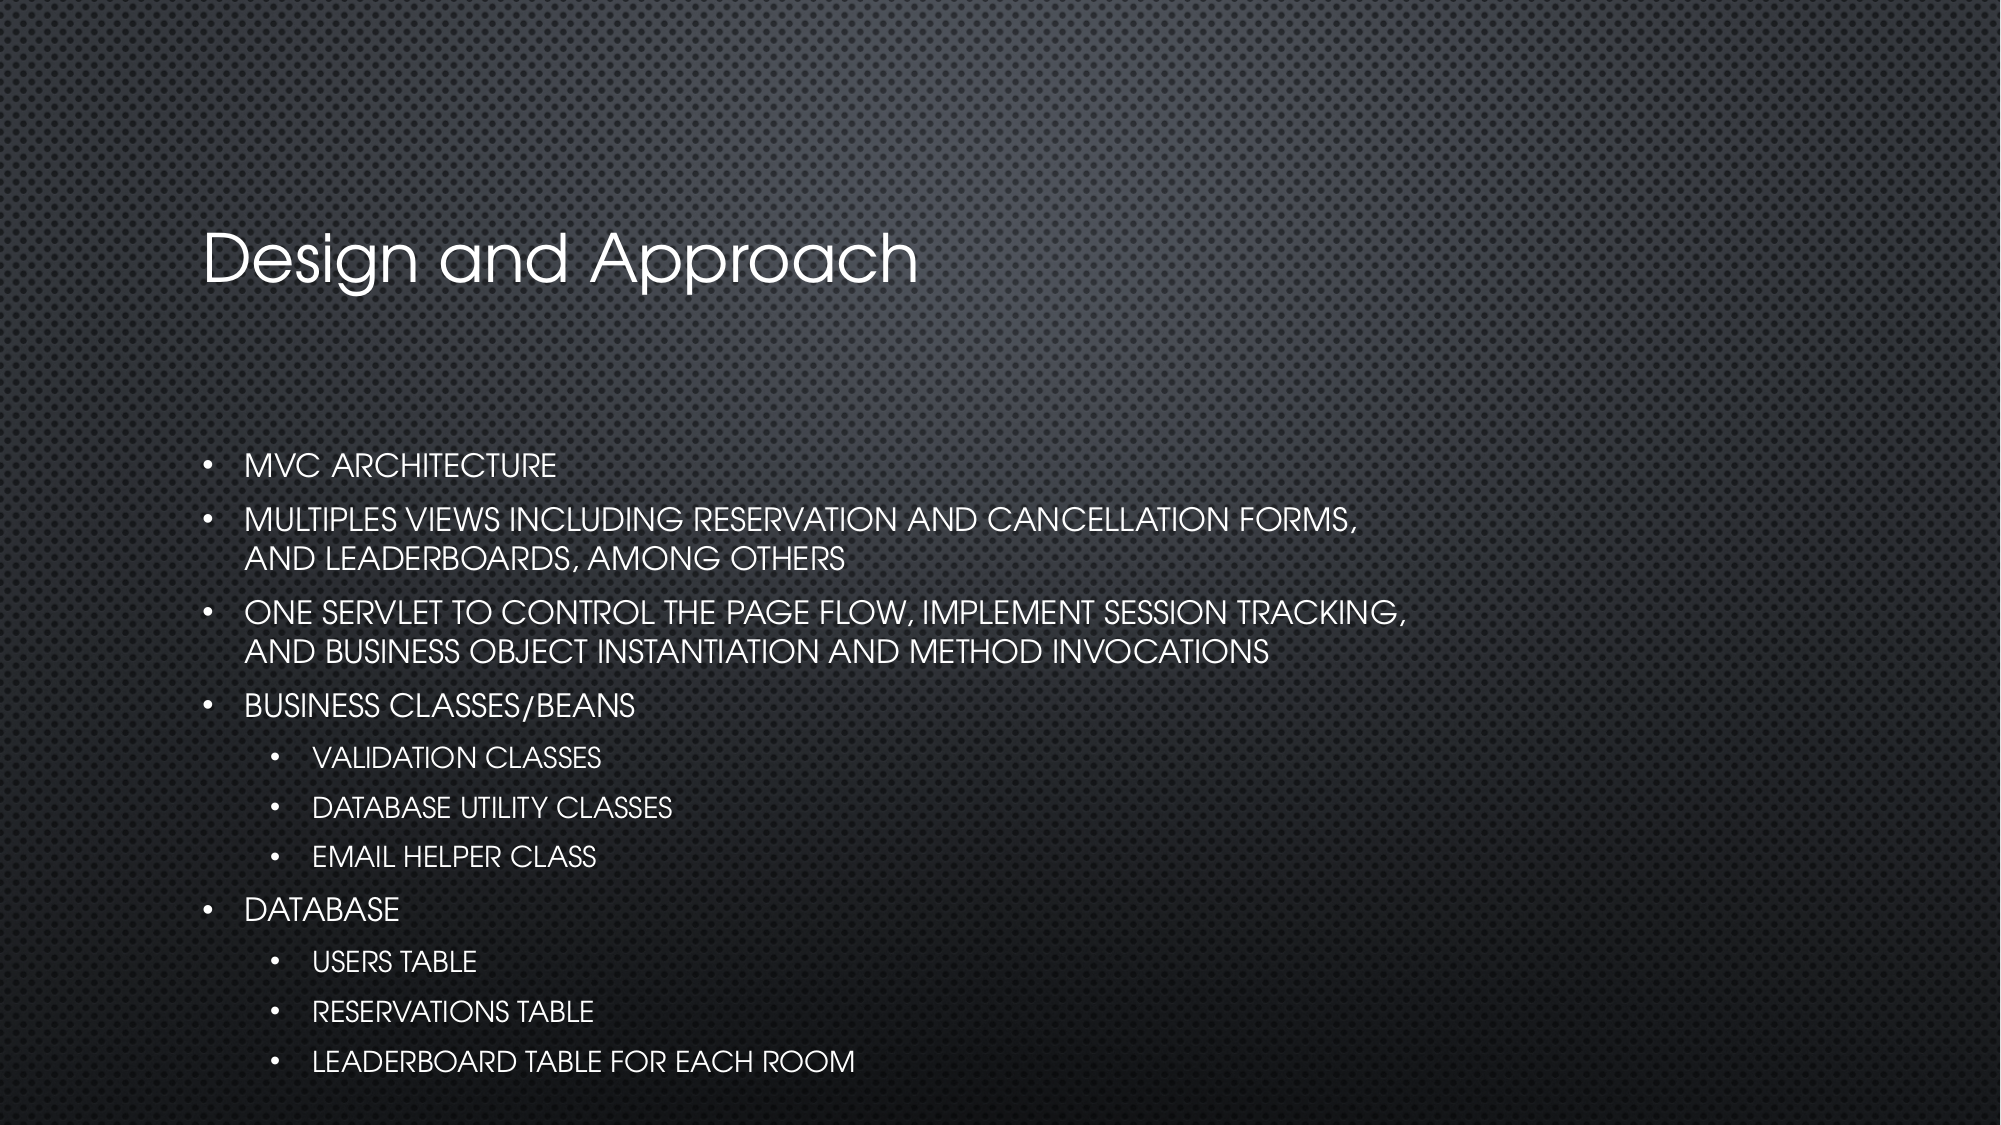

# Design and Approach
mvc architecture
multiples views including reservation and cancellation forms,
and leaderboards, among others
one servlet to control the page flow, implement session tracking,
and business object instantiation and method invocations
business classes/beans
validation classes
database utility classes
email helper class
database
users table
reservations table
leaderboard table for each room